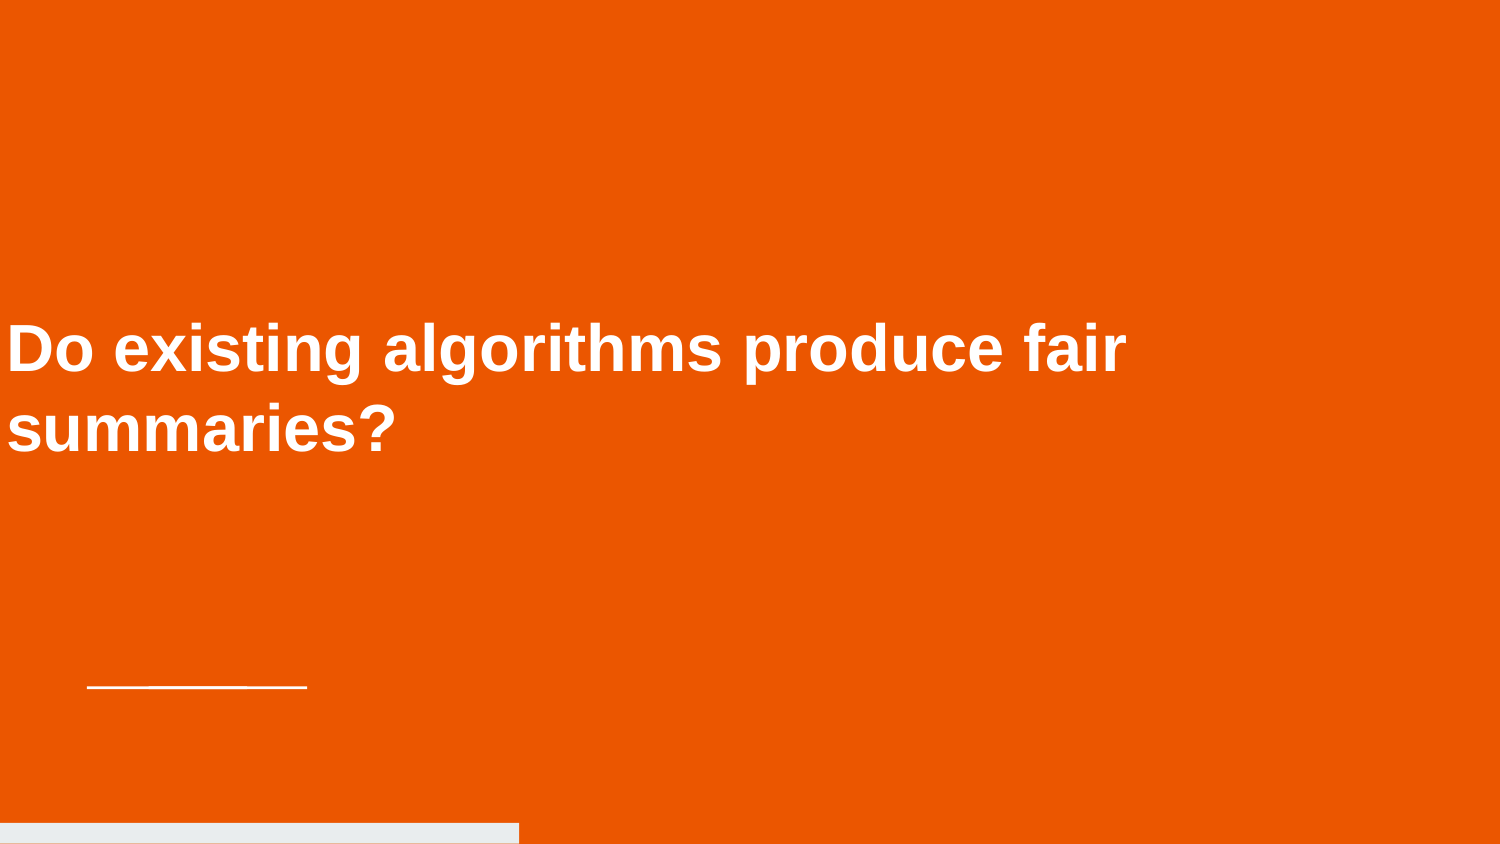

# Do existing algorithms produce fair summaries?